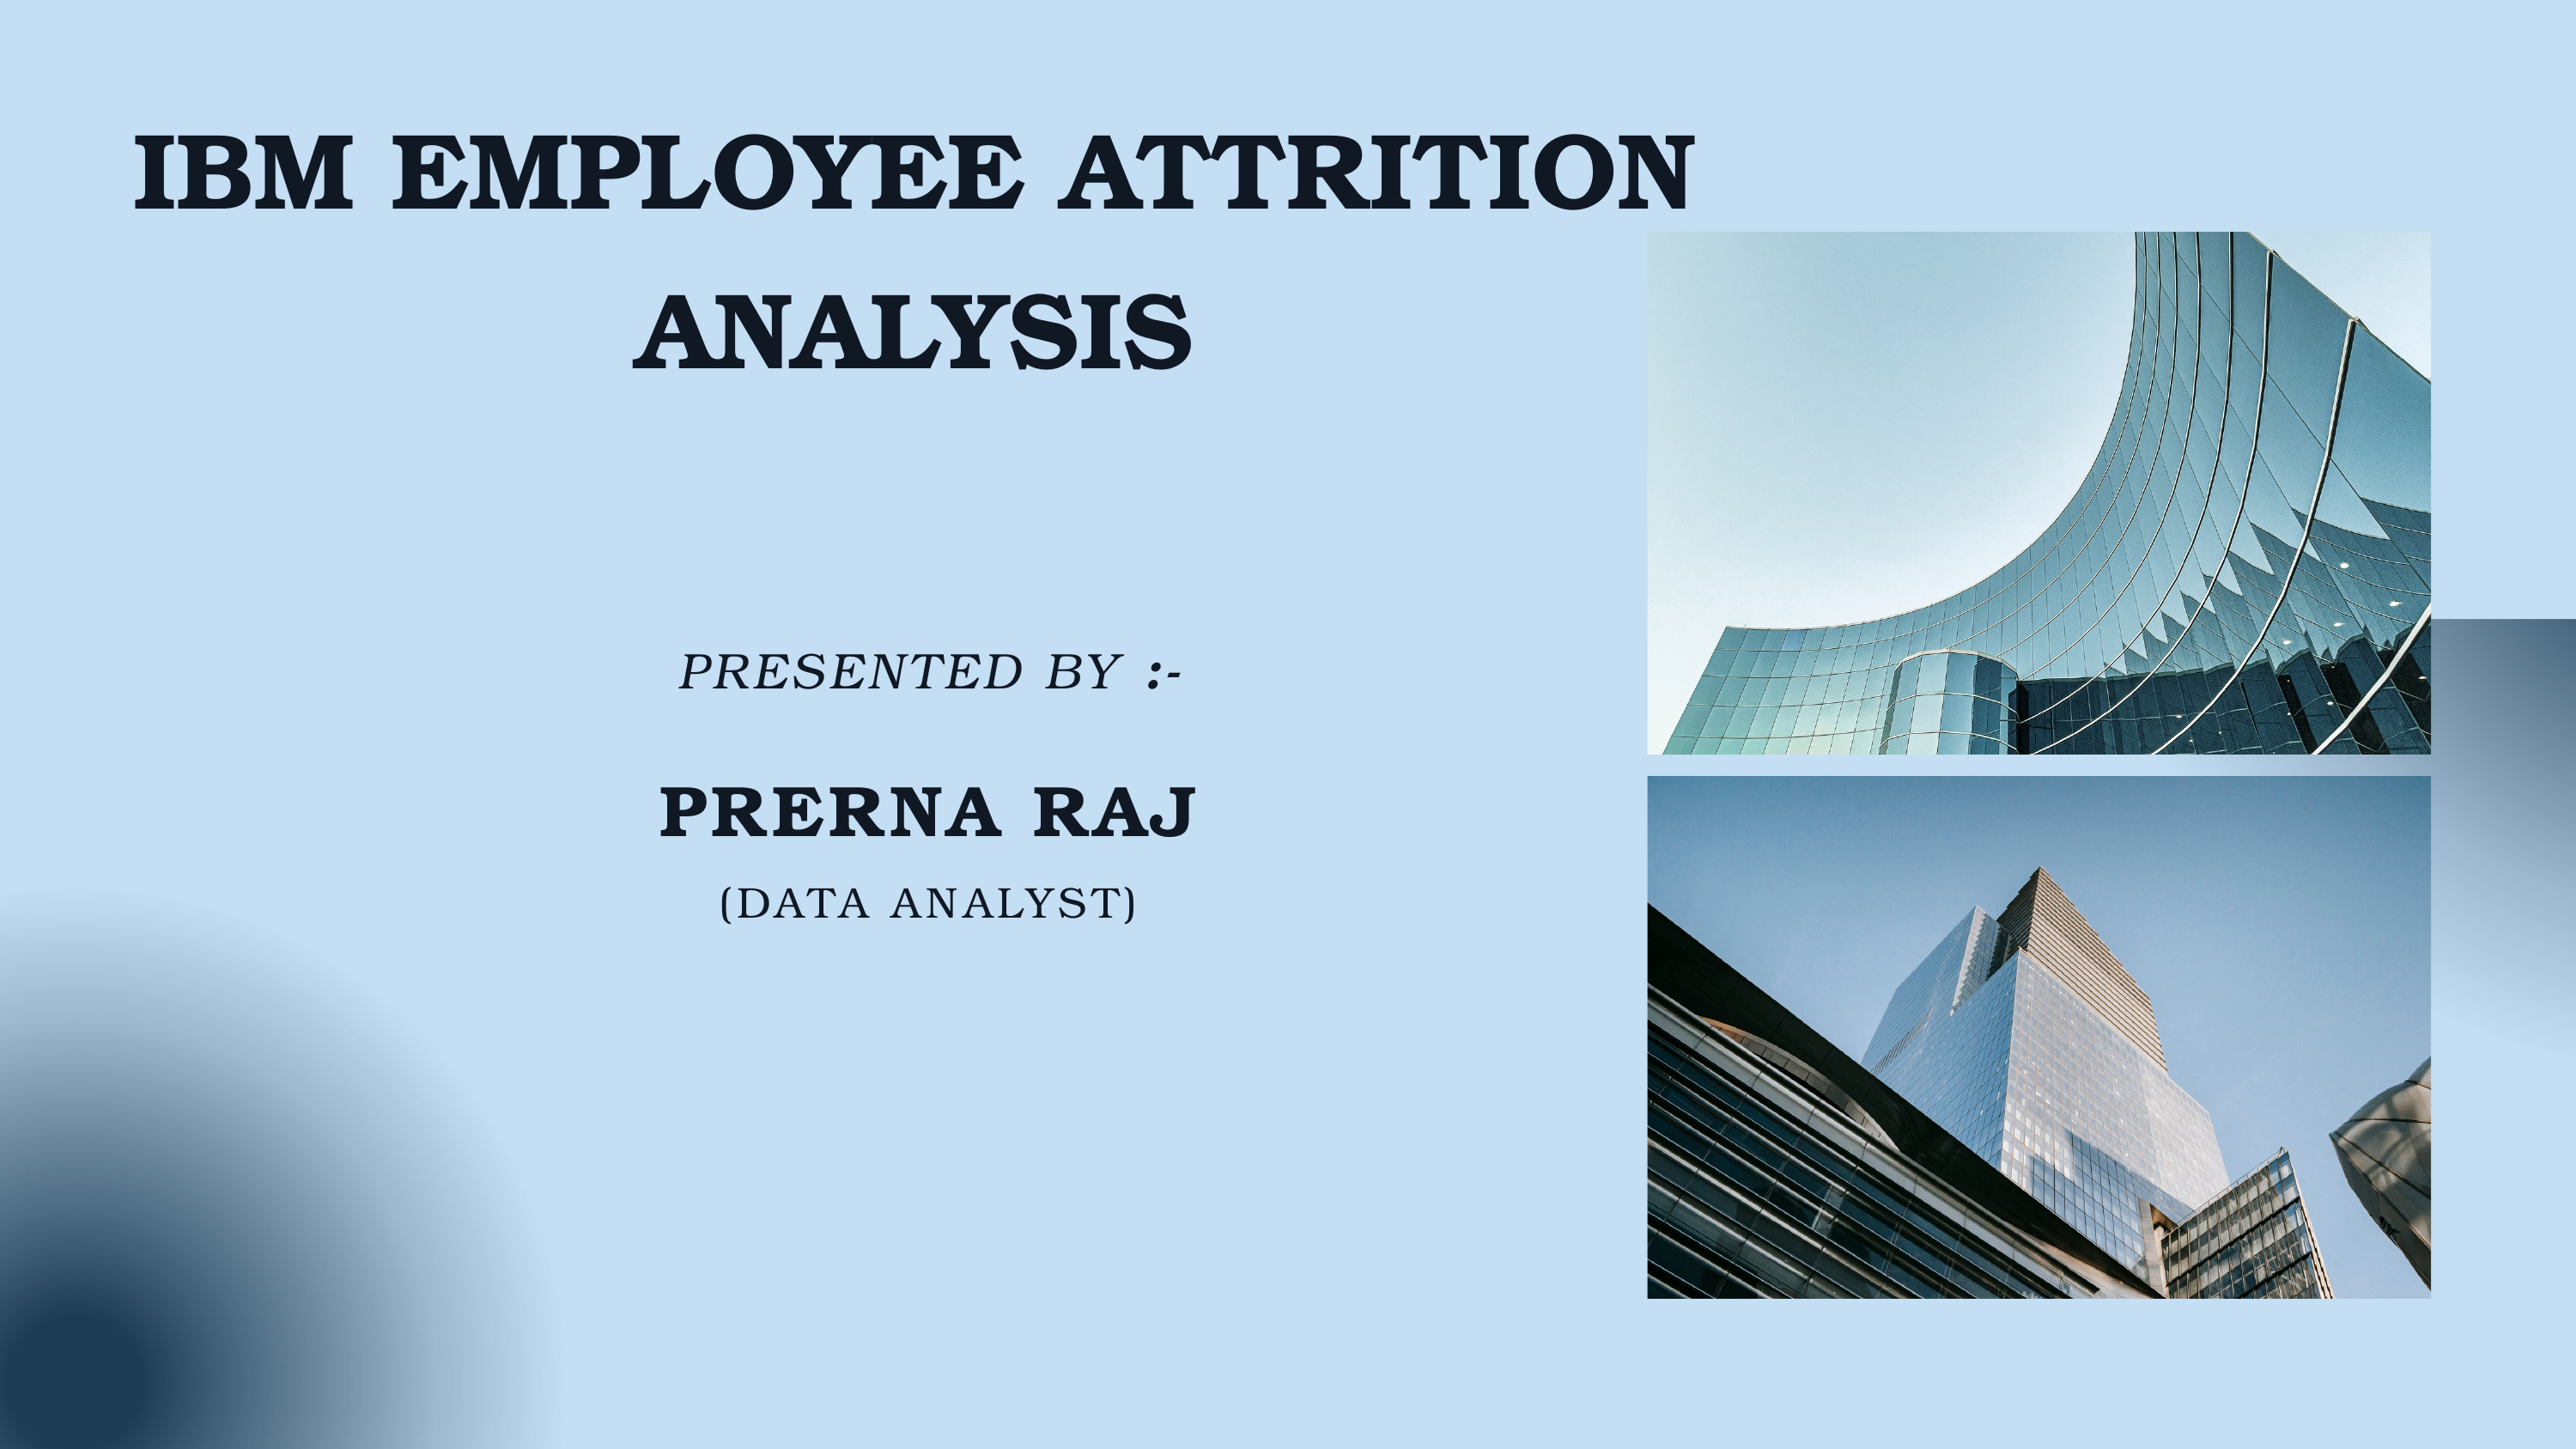

IBM EMPLOYEE ATTRITION ANALYSIS

PRESENTED BY :-

PRERNA RAJ
(DATA ANALYST)